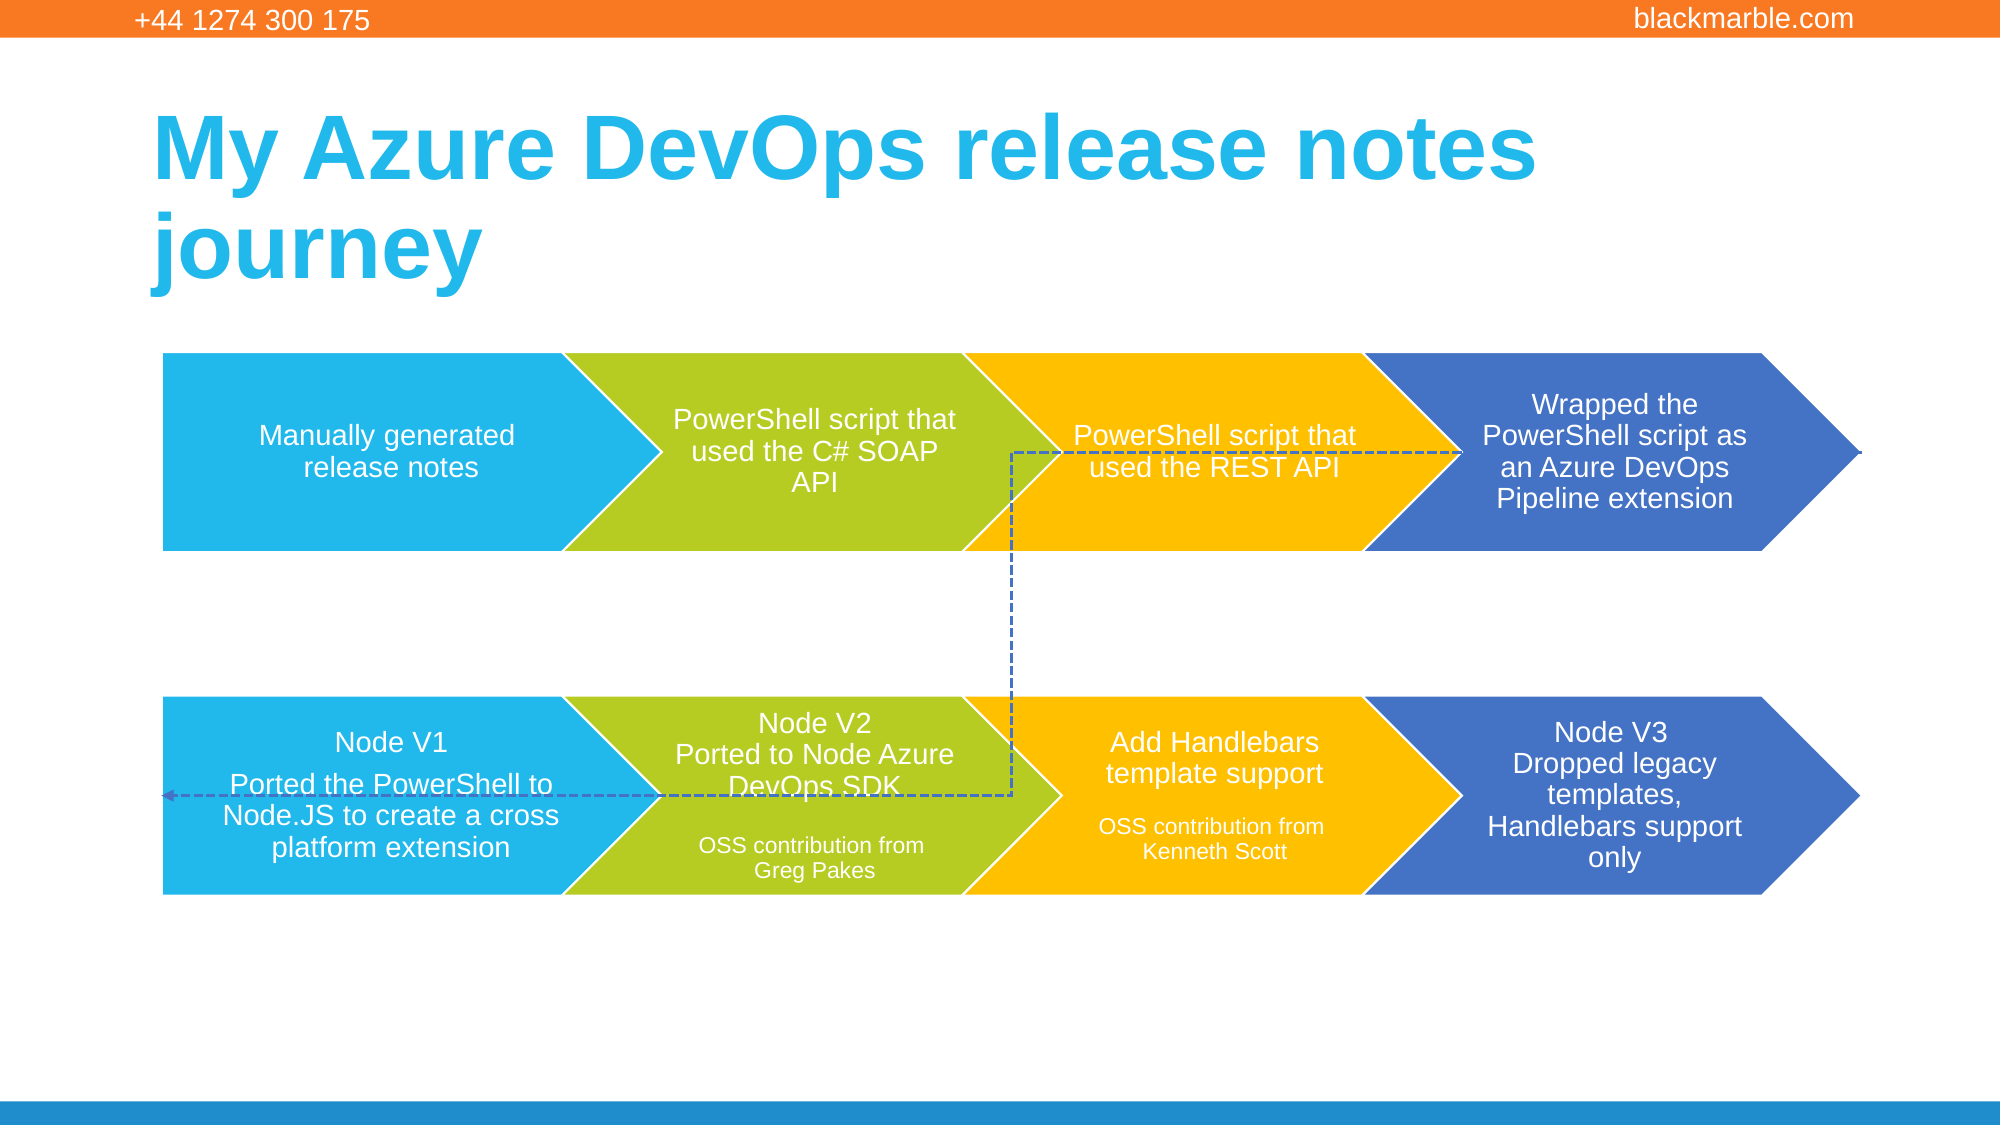

# My Azure DevOps release notes journey
Manually generated
release notes
PowerShell script that used the C# SOAP API
PowerShell script that used the REST API
Wrapped the PowerShell script as an Azure DevOps Pipeline extension
Node V1
Ported the PowerShell to Node.JS to create a cross platform extension
Node V2
Ported to Node Azure DevOps SDK
OSS contribution from
Greg Pakes
Add Handlebars template support
OSS contribution from
 Kenneth Scott
Node V3
Dropped legacy templates, Handlebars support only